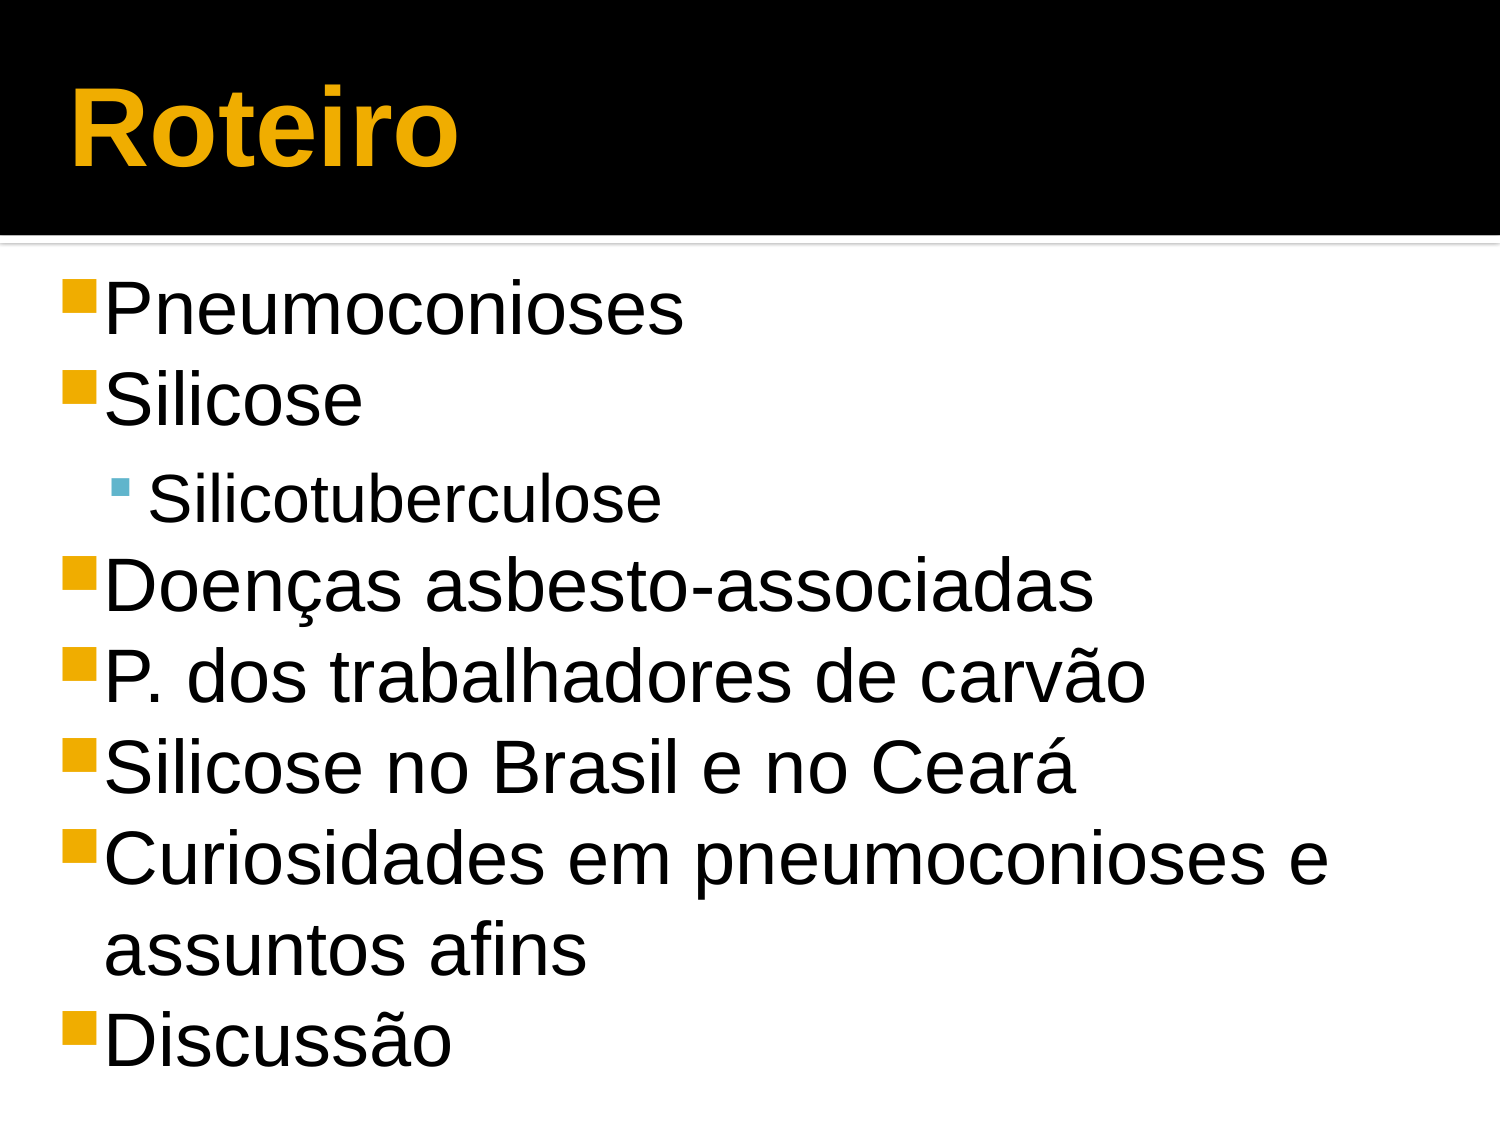

# Roteiro
Pneumoconioses
Silicose
Silicotuberculose
Doenças asbesto-associadas
P. dos trabalhadores de carvão
Silicose no Brasil e no Ceará
Curiosidades em pneumoconioses e assuntos afins
Discussão